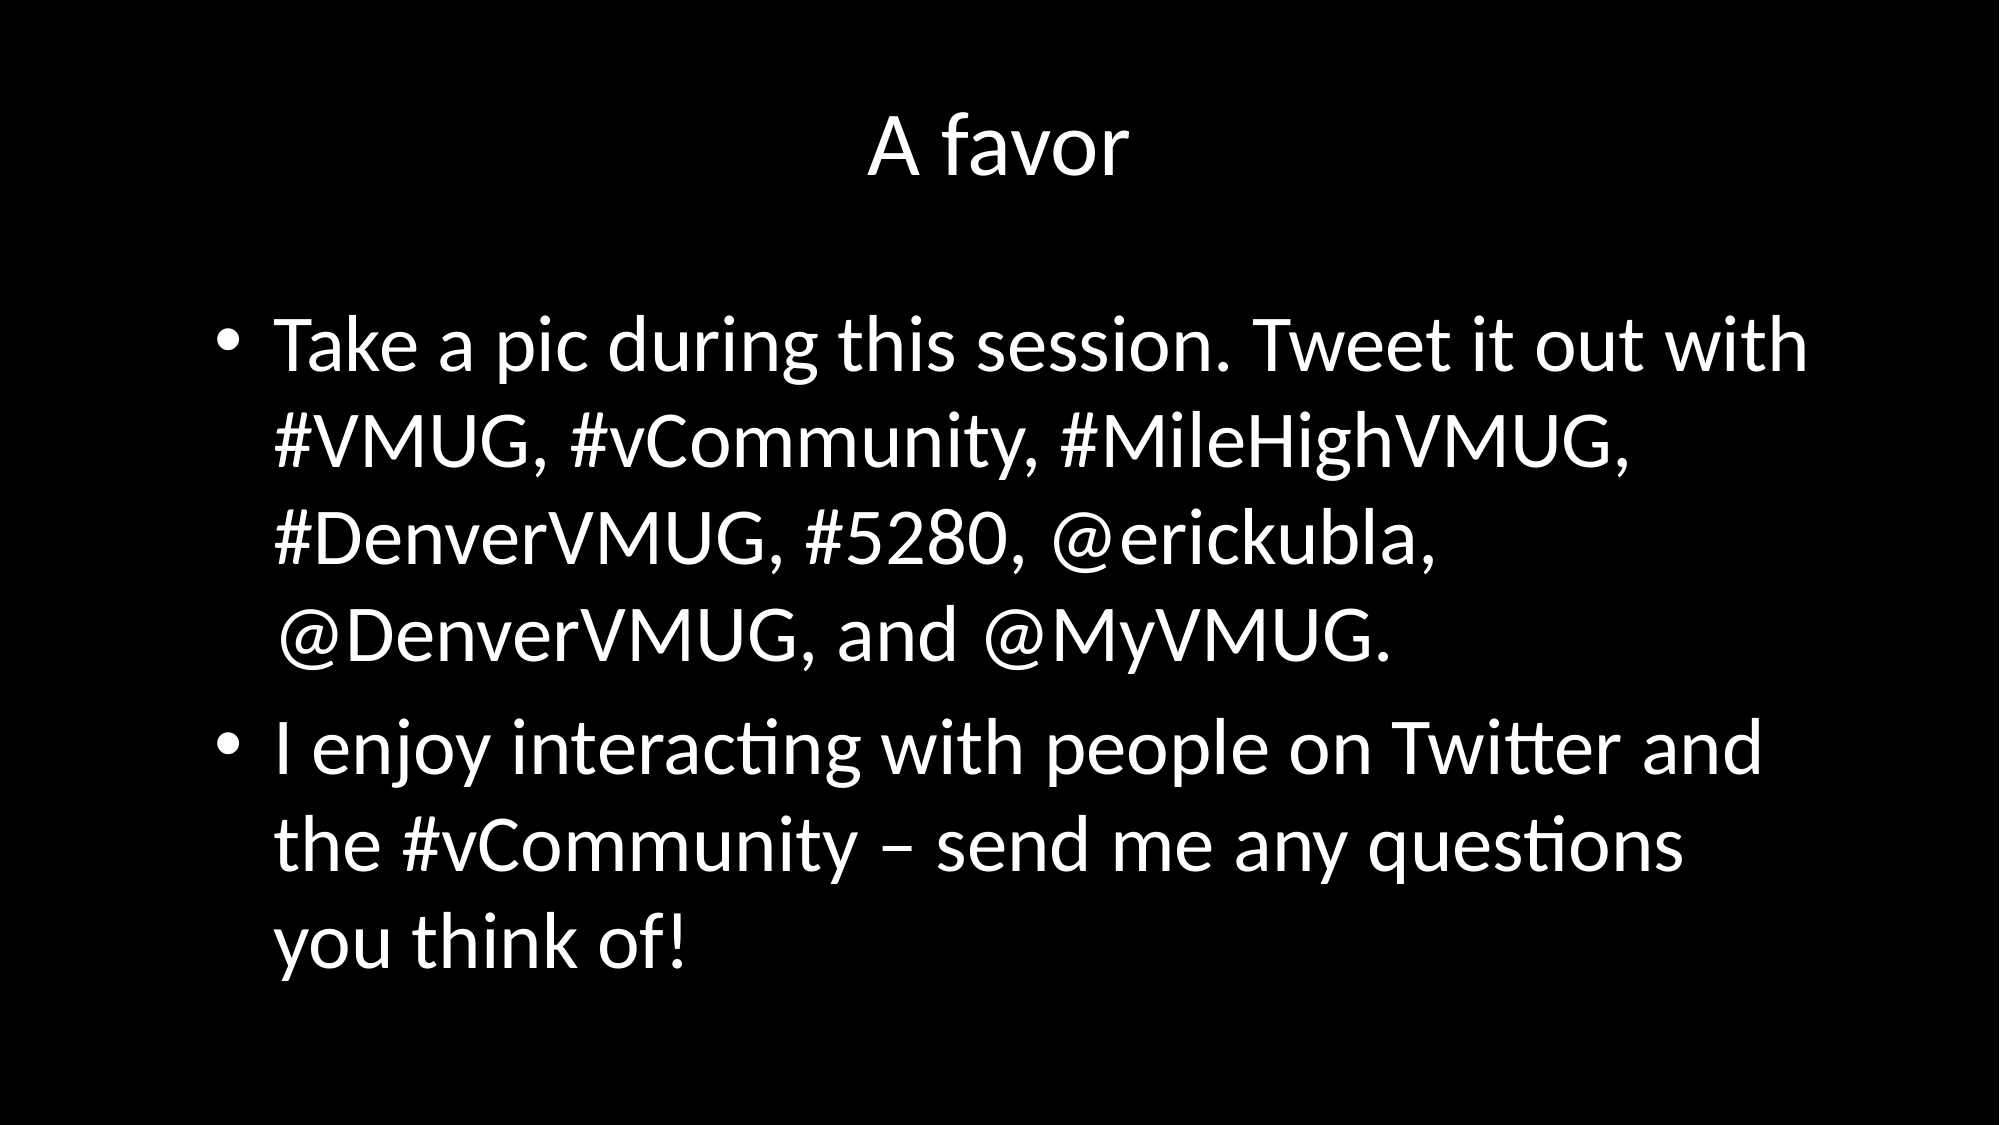

# A favor
Take a pic during this session. Tweet it out with #VMUG, #vCommunity, #MileHighVMUG, #DenverVMUG, #5280, @erickubla, @DenverVMUG, and @MyVMUG.
I enjoy interacting with people on Twitter and the #vCommunity – send me any questions you think of!